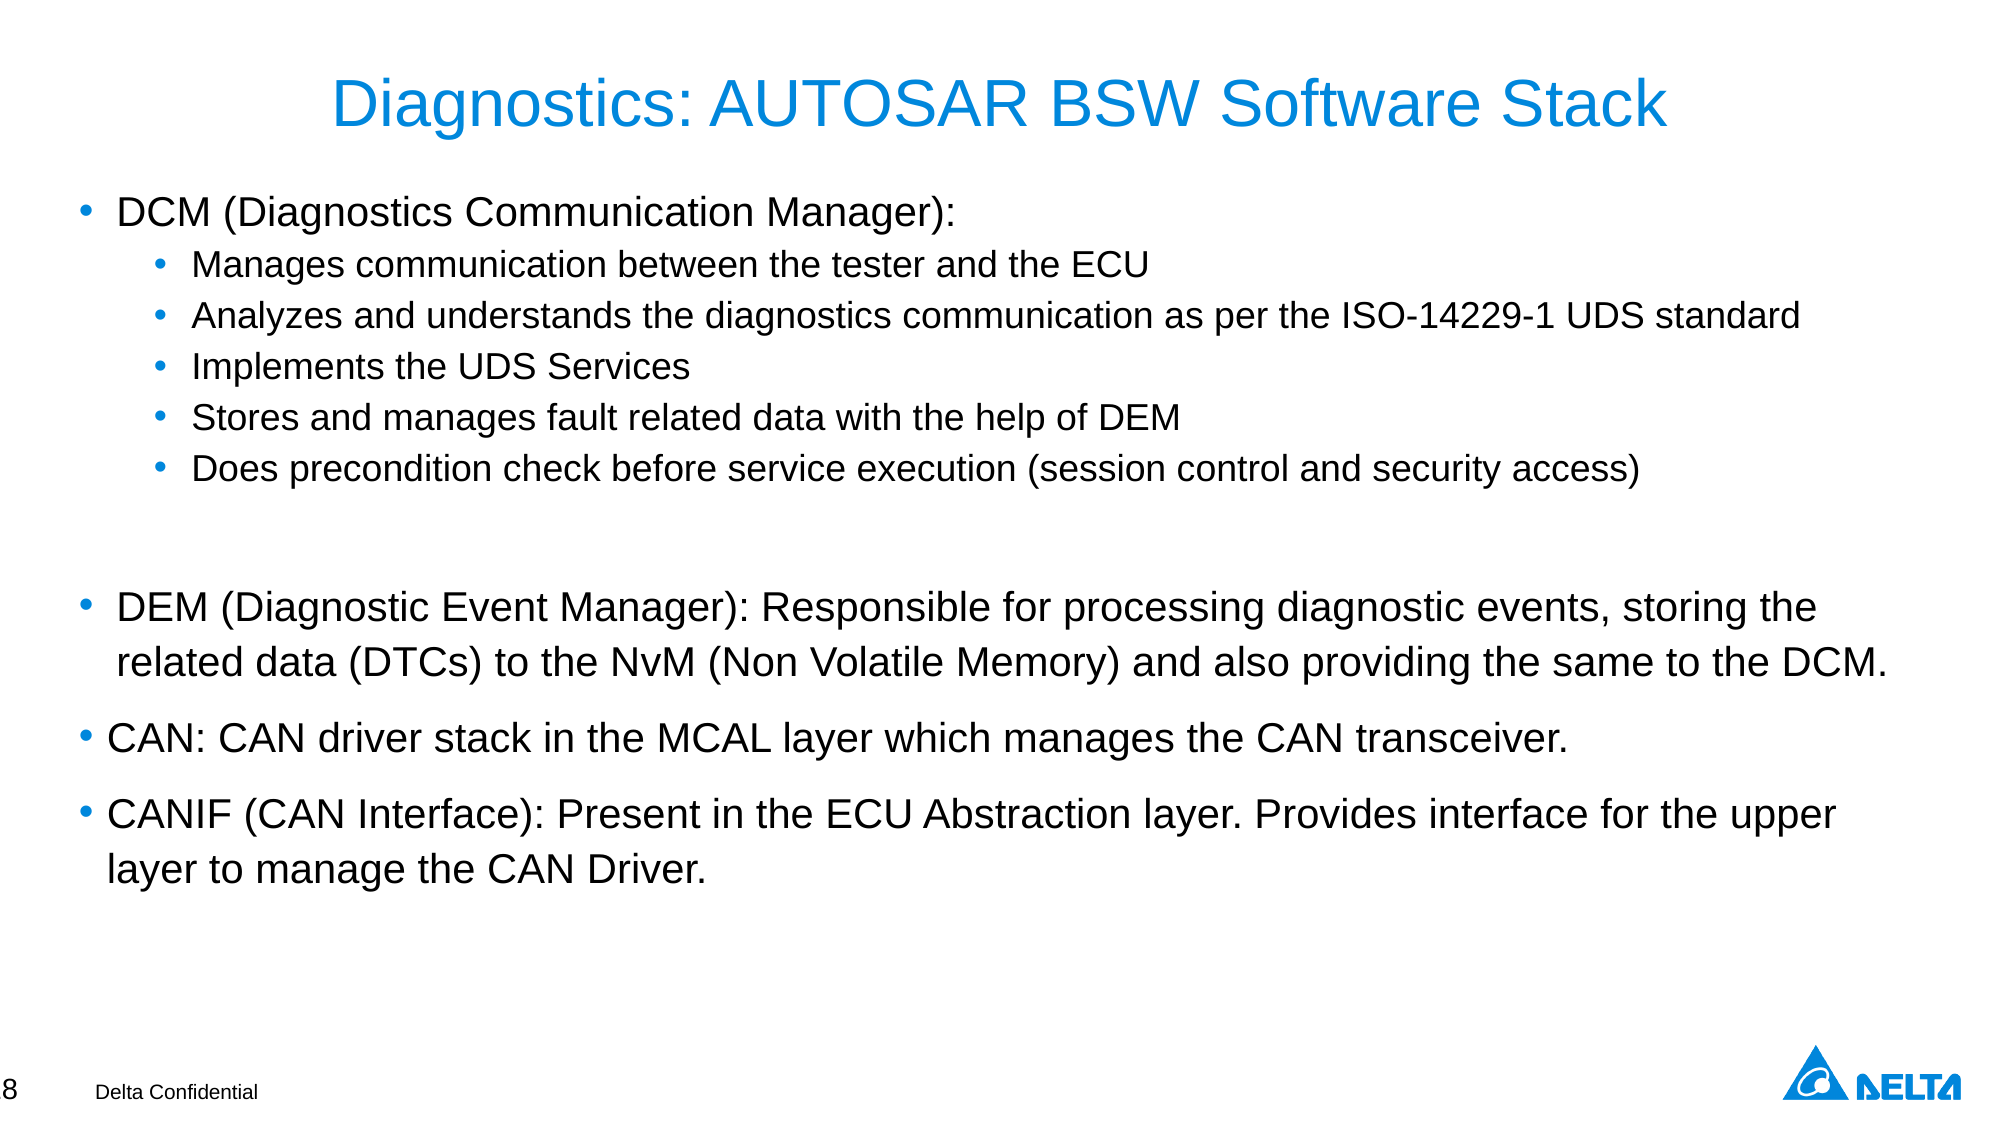

# Diagnostics: AUTOSAR BSW Software Stack
DCM (Diagnostics Communication Manager):
Manages communication between the tester and the ECU
Analyzes and understands the diagnostics communication as per the ISO-14229-1 UDS standard
Implements the UDS Services
Stores and manages fault related data with the help of DEM
Does precondition check before service execution (session control and security access)

DEM (Diagnostic Event Manager): Responsible for processing diagnostic events, storing the related data (DTCs) to the NvM (Non Volatile Memory) and also providing the same to the DCM.
CAN: CAN driver stack in the MCAL layer which manages the CAN transceiver.
CANIF (CAN Interface): Present in the ECU Abstraction layer. Provides interface for the upper layer to manage the CAN Driver.